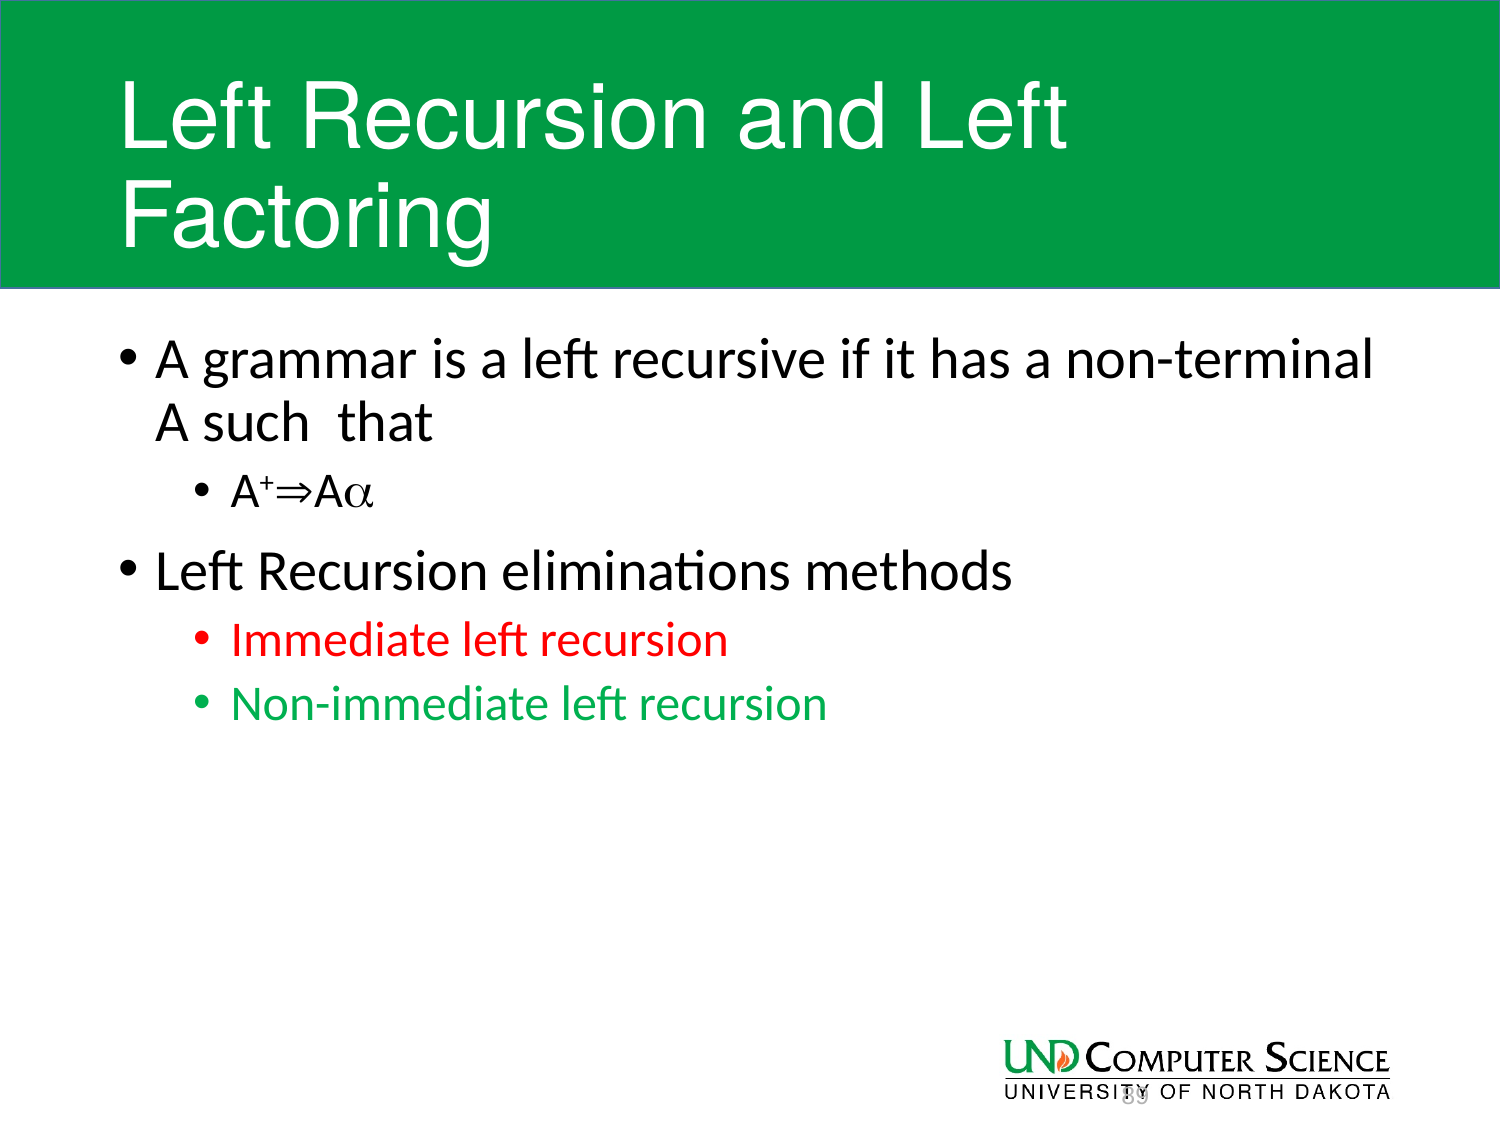

# Left Recursion and Left Factoring
A grammar is a left recursive if it has a non-terminal A such  that
A+⇒Aα
Left Recursion eliminations methods
Immediate left recursion
Non-immediate left recursion
89